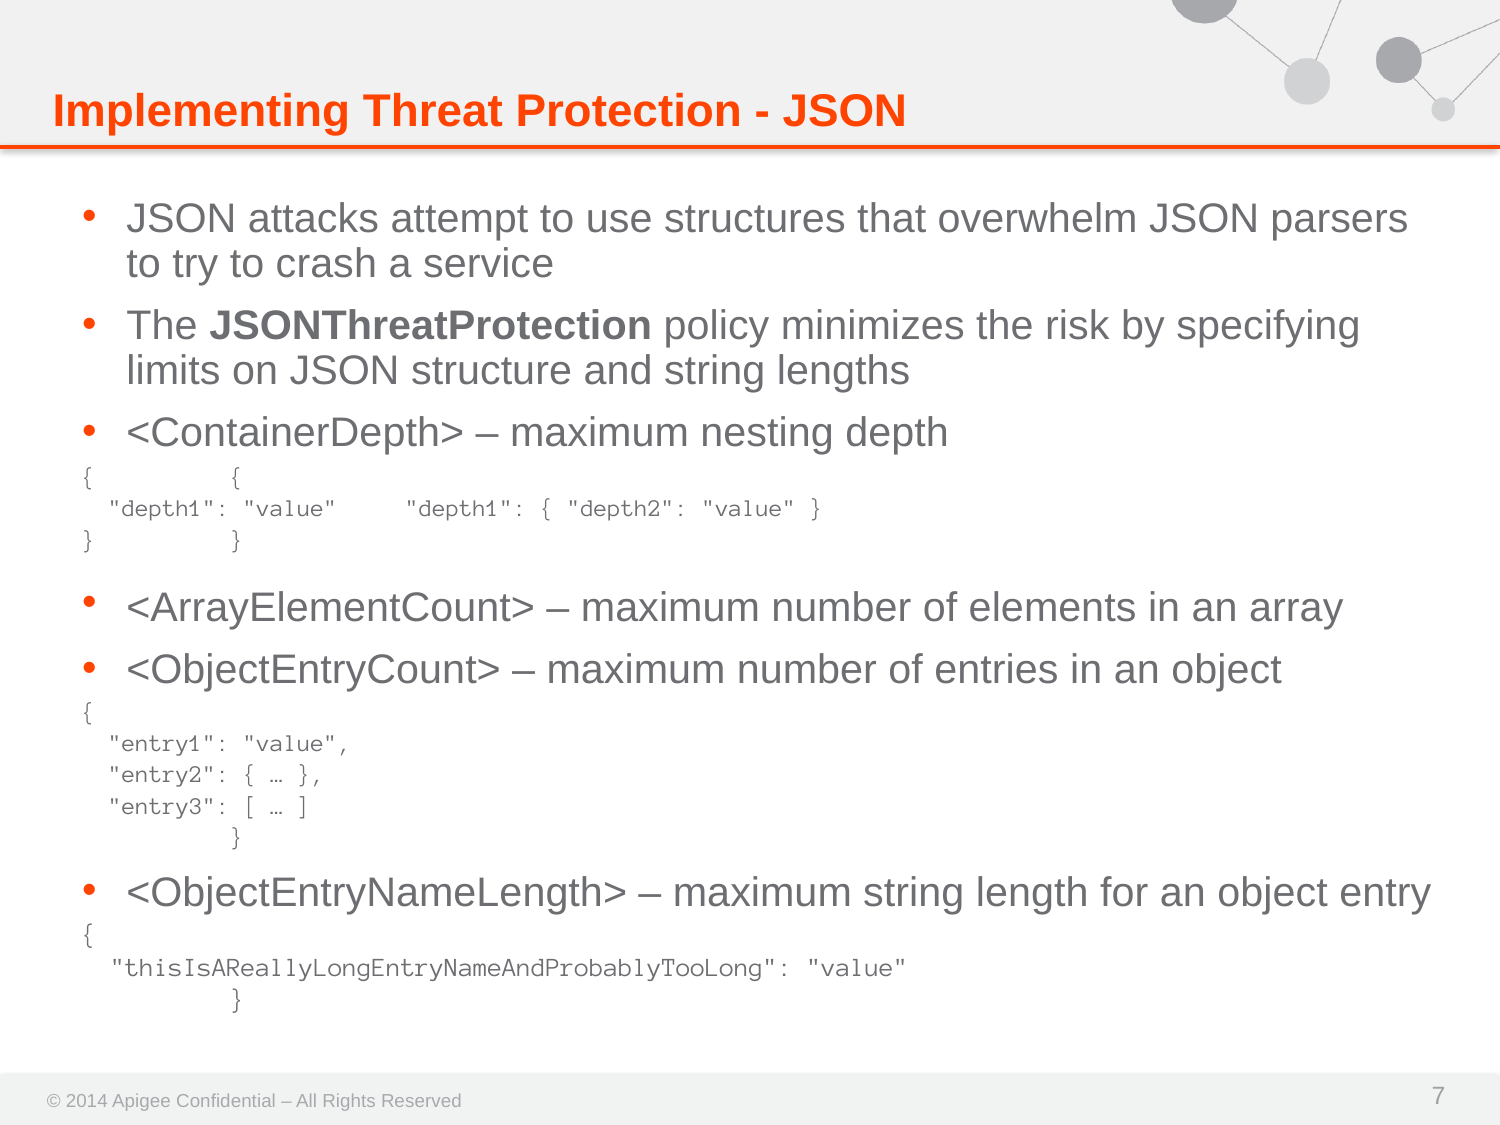

# Implementing Threat Protection - JSON
JSON attacks attempt to use structures that overwhelm JSON parsers to try to crash a service
The JSONThreatProtection policy minimizes the risk by specifying limits on JSON structure and string lengths
<ContainerDepth> – maximum nesting depth
		{						{
		  "depth1": "value"			  "depth1": { "depth2": "value" }
		}						}

<ArrayElementCount> – maximum number of elements in an array
<ObjectEntryCount> – maximum number of entries in an object
		{
		  "entry1": "value",
		  "entry2": { … },
		  "entry3": [ … ]
 		}
<ObjectEntryNameLength> – maximum string length for an object entry
		{
		  "thisIsAReallyLongEntryNameAndProbablyTooLong": "value"
 		}

7